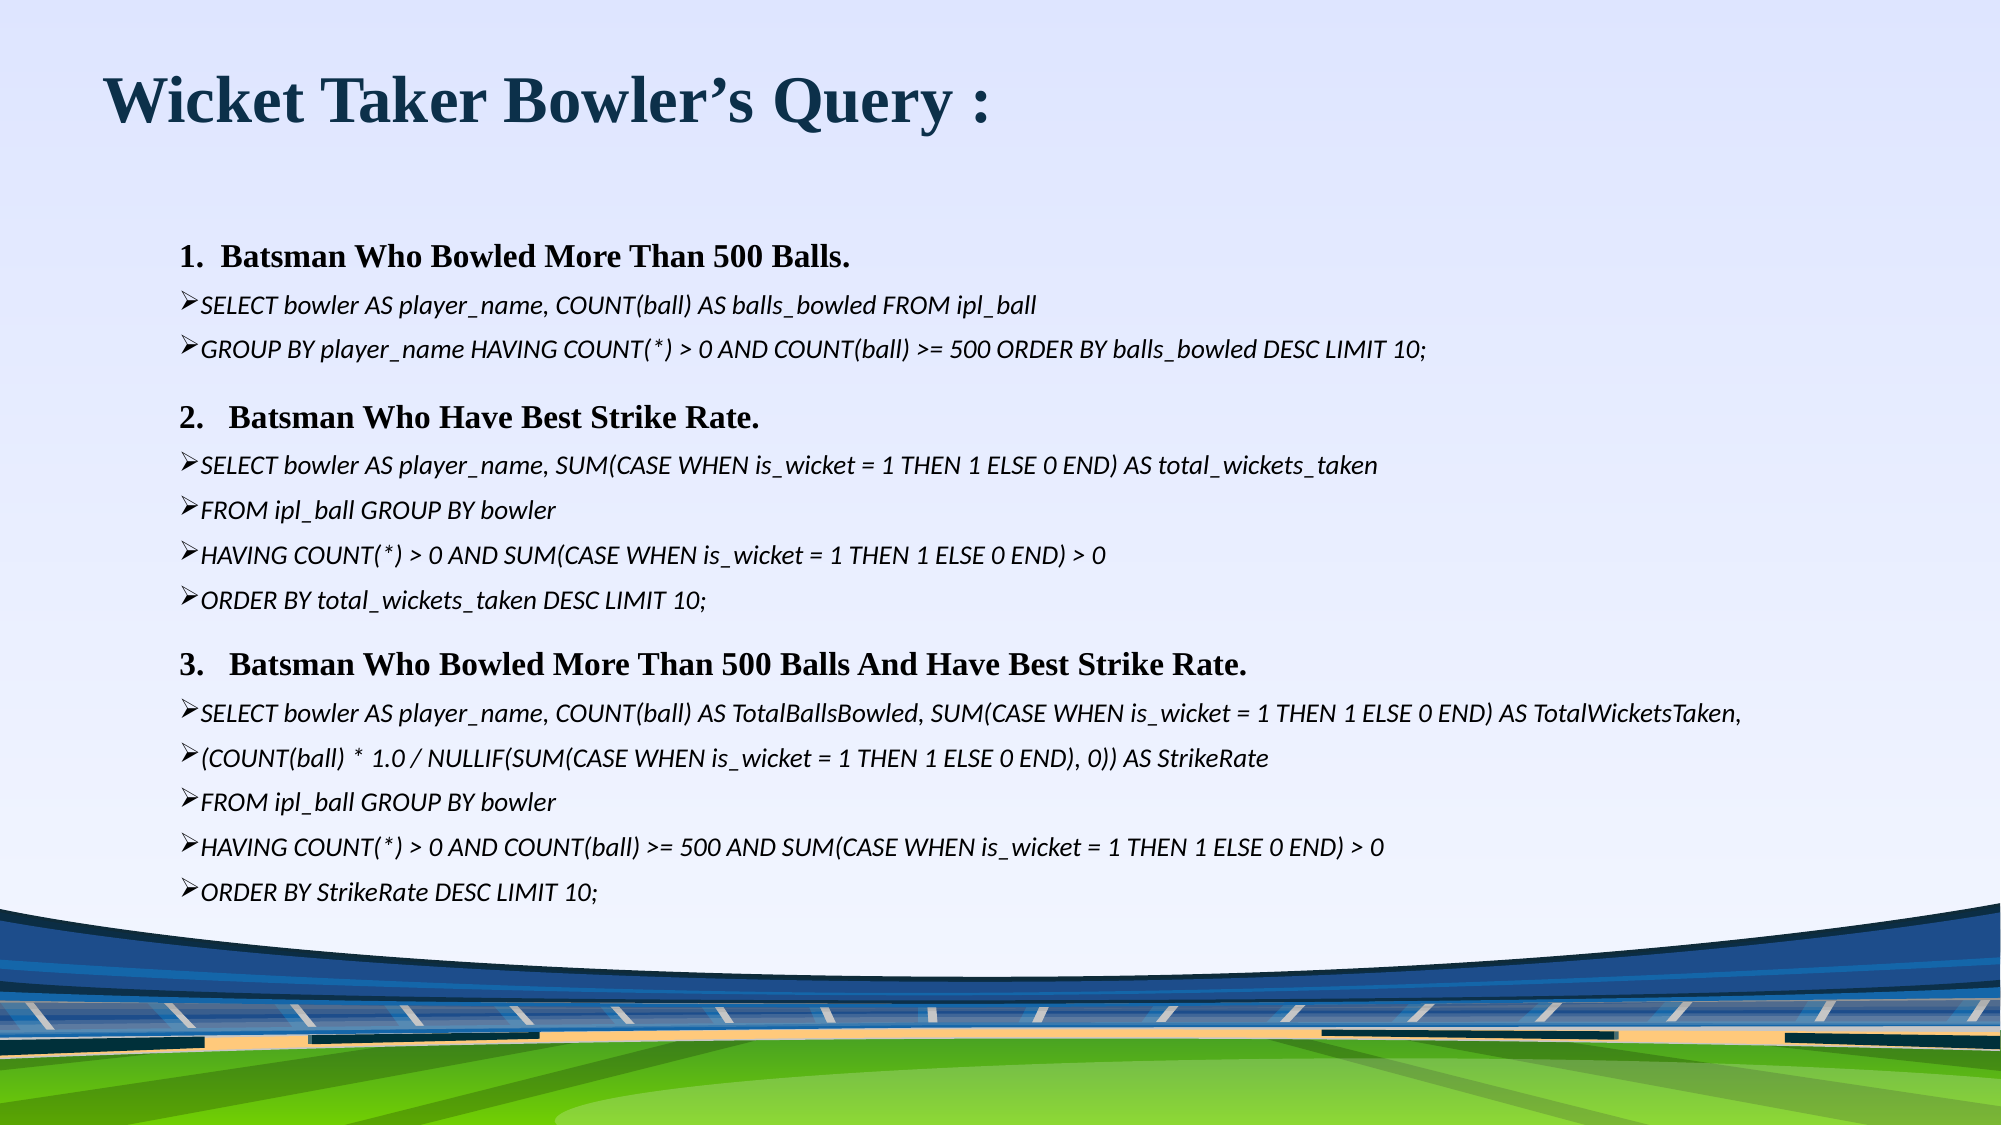

# Wicket Taker Bowler’s Query :
1.  Batsman Who Bowled More Than 500 Balls.
SELECT bowler AS player_name, COUNT(ball) AS balls_bowled FROM ipl_ball
GROUP BY player_name HAVING COUNT(*) > 0 AND COUNT(ball) >= 500 ORDER BY balls_bowled DESC LIMIT 10;
2.   Batsman Who Have Best Strike Rate.
SELECT bowler AS player_name, SUM(CASE WHEN is_wicket = 1 THEN 1 ELSE 0 END) AS total_wickets_taken
FROM ipl_ball GROUP BY bowler
HAVING COUNT(*) > 0 AND SUM(CASE WHEN is_wicket = 1 THEN 1 ELSE 0 END) > 0
ORDER BY total_wickets_taken DESC LIMIT 10;
3.   Batsman Who Bowled More Than 500 Balls And Have Best Strike Rate.
SELECT bowler AS player_name, COUNT(ball) AS TotalBallsBowled, SUM(CASE WHEN is_wicket = 1 THEN 1 ELSE 0 END) AS TotalWicketsTaken,
(COUNT(ball) * 1.0 / NULLIF(SUM(CASE WHEN is_wicket = 1 THEN 1 ELSE 0 END), 0)) AS StrikeRate
FROM ipl_ball GROUP BY bowler
HAVING COUNT(*) > 0 AND COUNT(ball) >= 500 AND SUM(CASE WHEN is_wicket = 1 THEN 1 ELSE 0 END) > 0
ORDER BY StrikeRate DESC LIMIT 10;